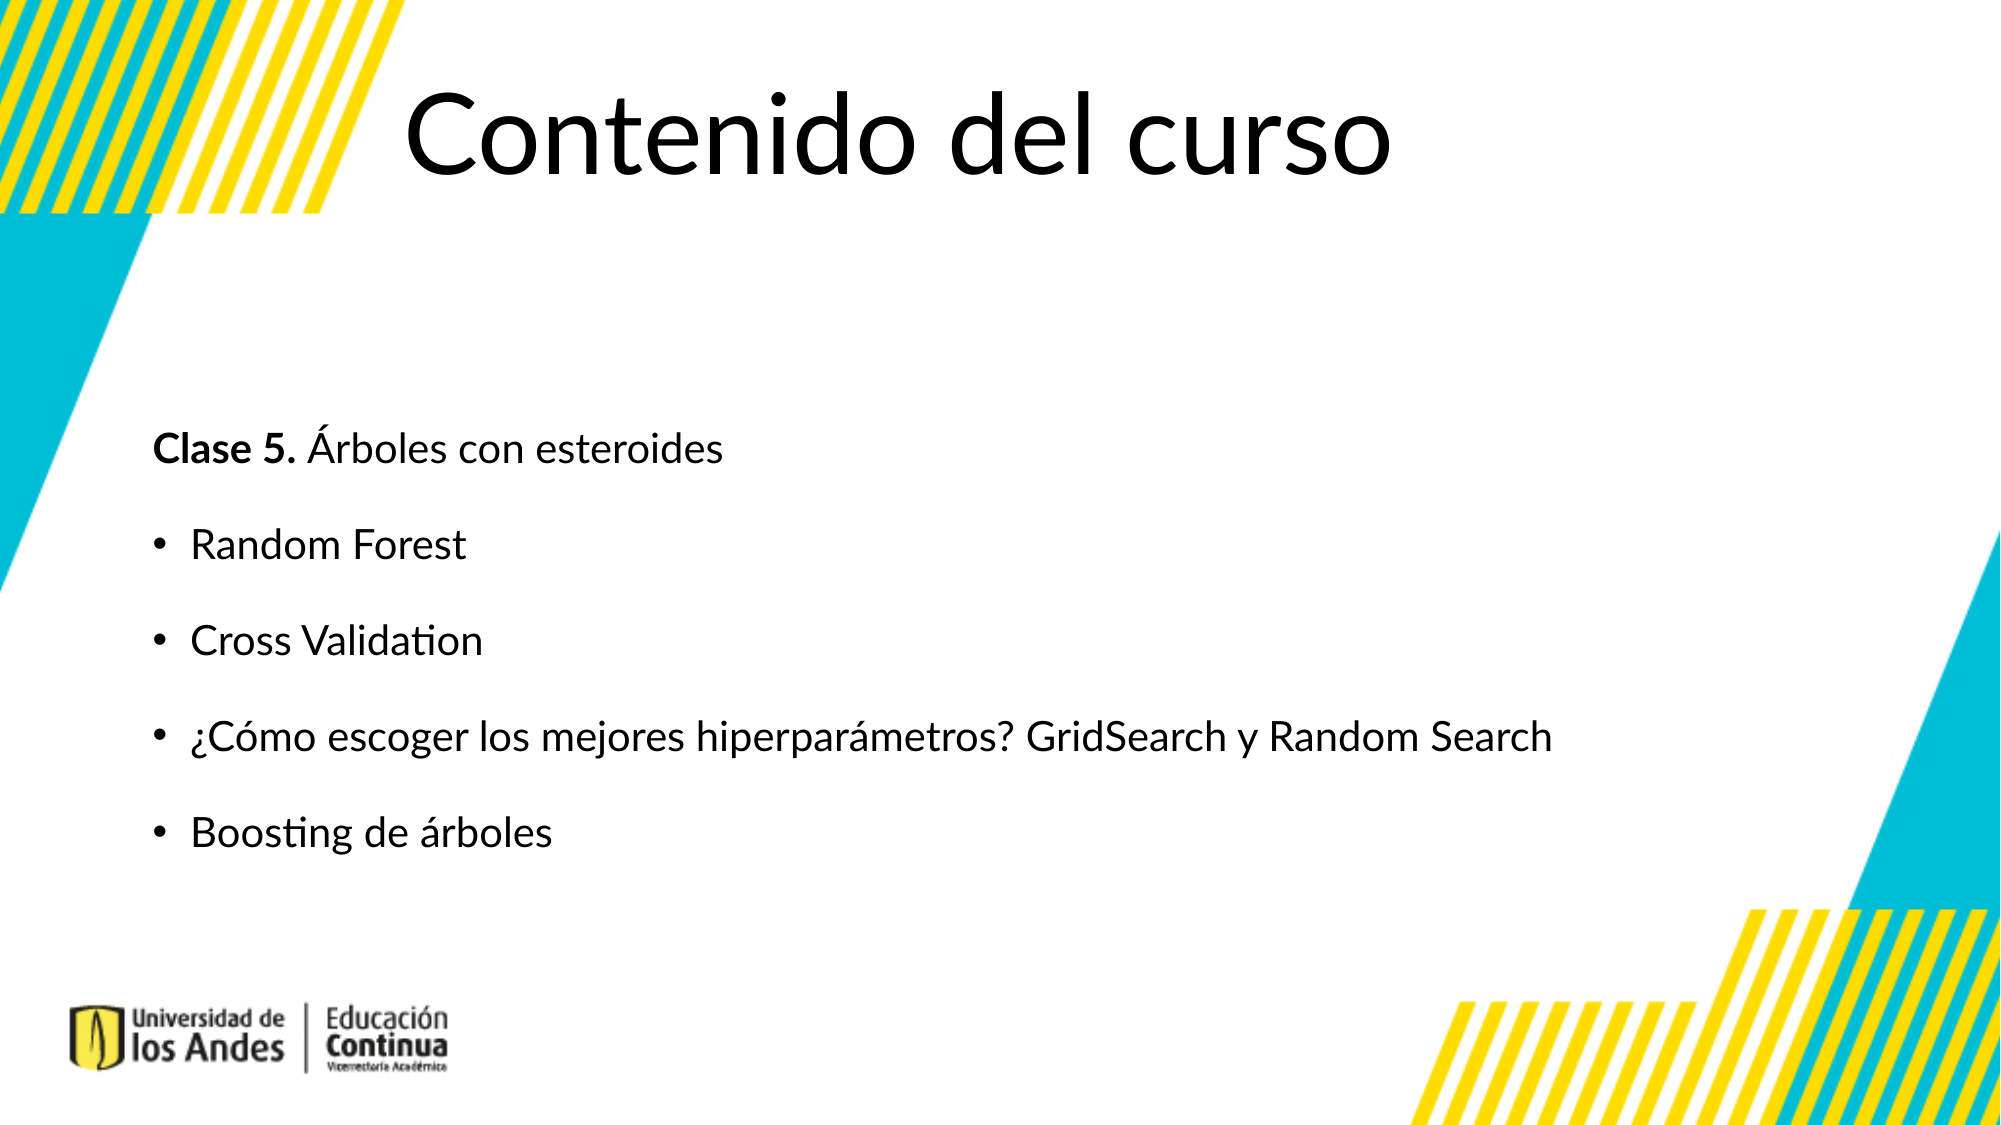

Contenido del curso
Clase 5. Árboles con esteroides
Random Forest
Cross Validation
¿Cómo escoger los mejores hiperparámetros? GridSearch y Random Search
Boosting de árboles